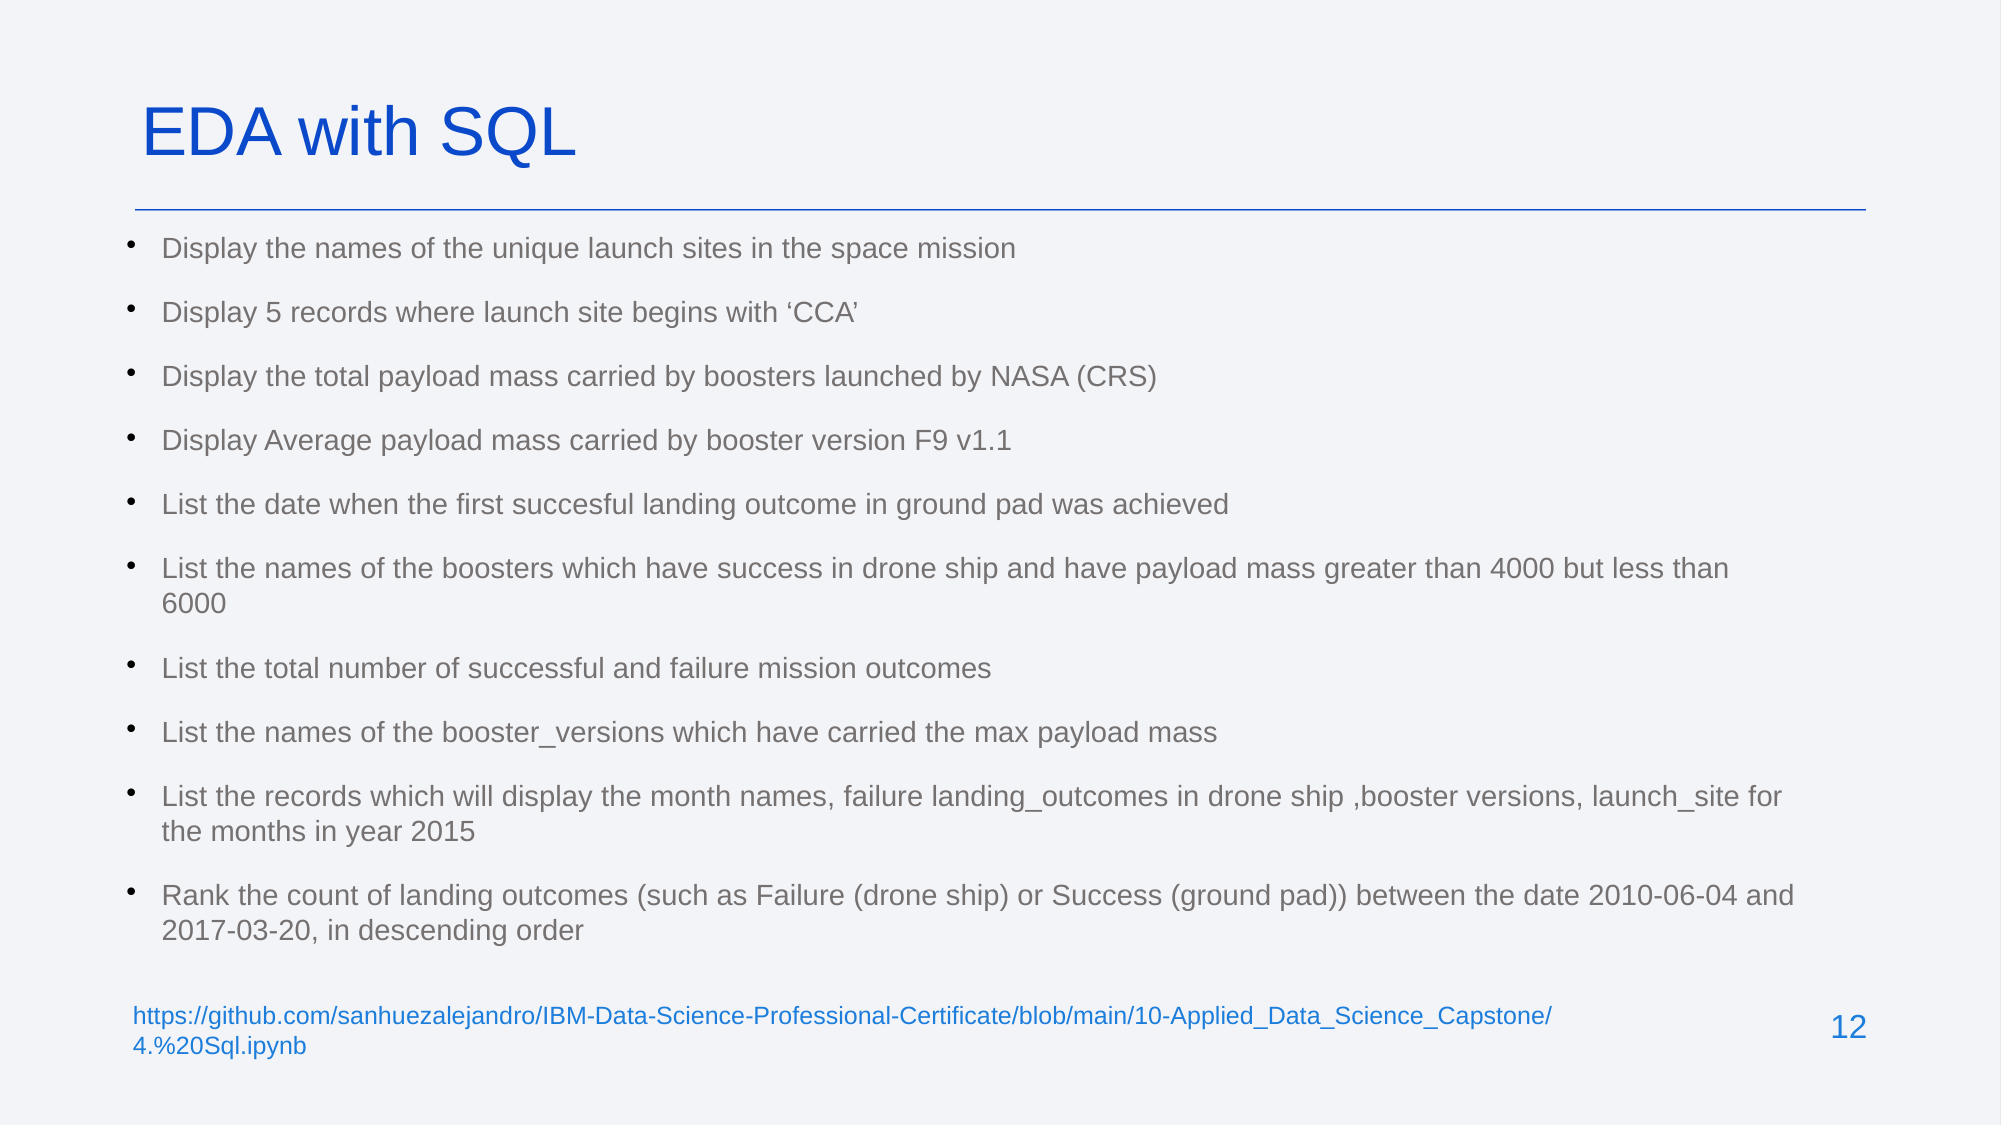

EDA with SQL
# Display the names of the unique launch sites in the space mission
Display 5 records where launch site begins with ‘CCA’
Display the total payload mass carried by boosters launched by NASA (CRS)
Display Average payload mass carried by booster version F9 v1.1
List the date when the first succesful landing outcome in ground pad was achieved
List the names of the boosters which have success in drone ship and have payload mass greater than 4000 but less than 6000
List the total number of successful and failure mission outcomes
List the names of the booster_versions which have carried the max payload mass
List the records which will display the month names, failure landing_outcomes in drone ship ,booster versions, launch_site for the months in year 2015
Rank the count of landing outcomes (such as Failure (drone ship) or Success (ground pad)) between the date 2010-06-04 and 2017-03-20, in descending order
https://github.com/sanhuezalejandro/IBM-Data-Science-Professional-Certificate/blob/main/10-Applied_Data_Science_Capstone/4.%20Sql.ipynb
12